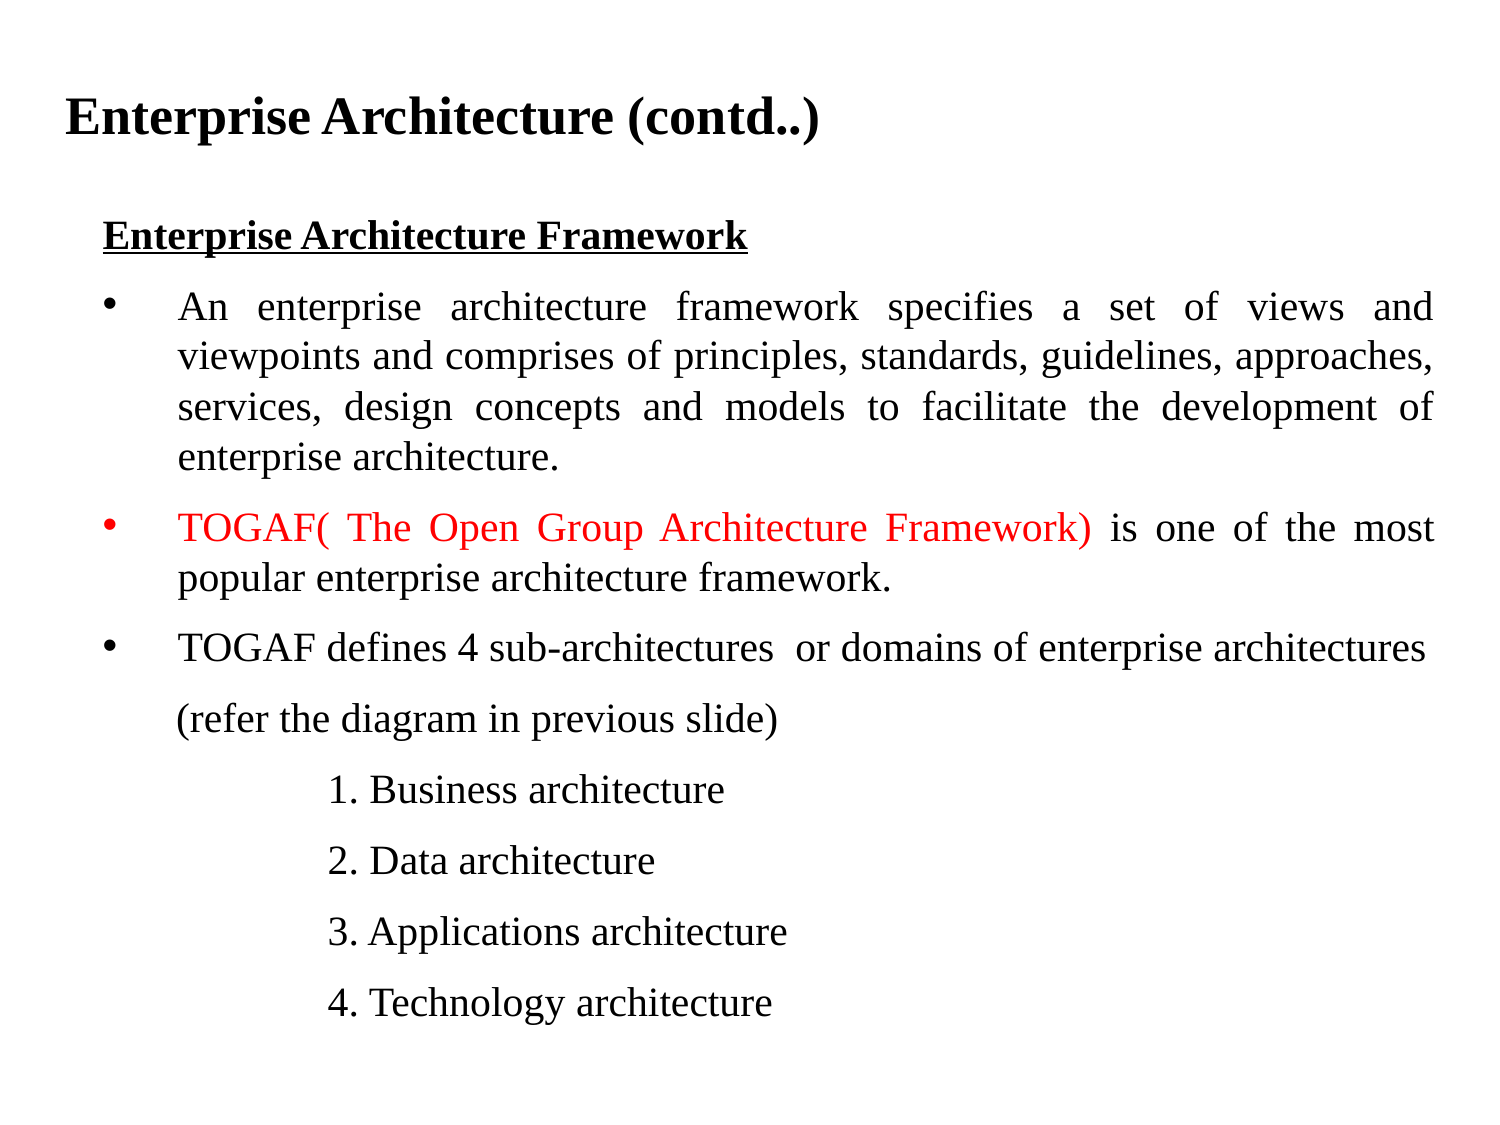

# Enterprise Architecture (contd..)
Enterprise Architecture Framework
An enterprise architecture framework specifies a set of views and viewpoints and comprises of principles, standards, guidelines, approaches, services, design concepts and models to facilitate the development of enterprise architecture.
TOGAF( The Open Group Architecture Framework) is one of the most popular enterprise architecture framework.
TOGAF defines 4 sub-architectures  or domains of enterprise architectures
       (refer the diagram in previous slide)
  		1. Business architecture
		2. Data architecture
		3. Applications architecture
		4. Technology architecture